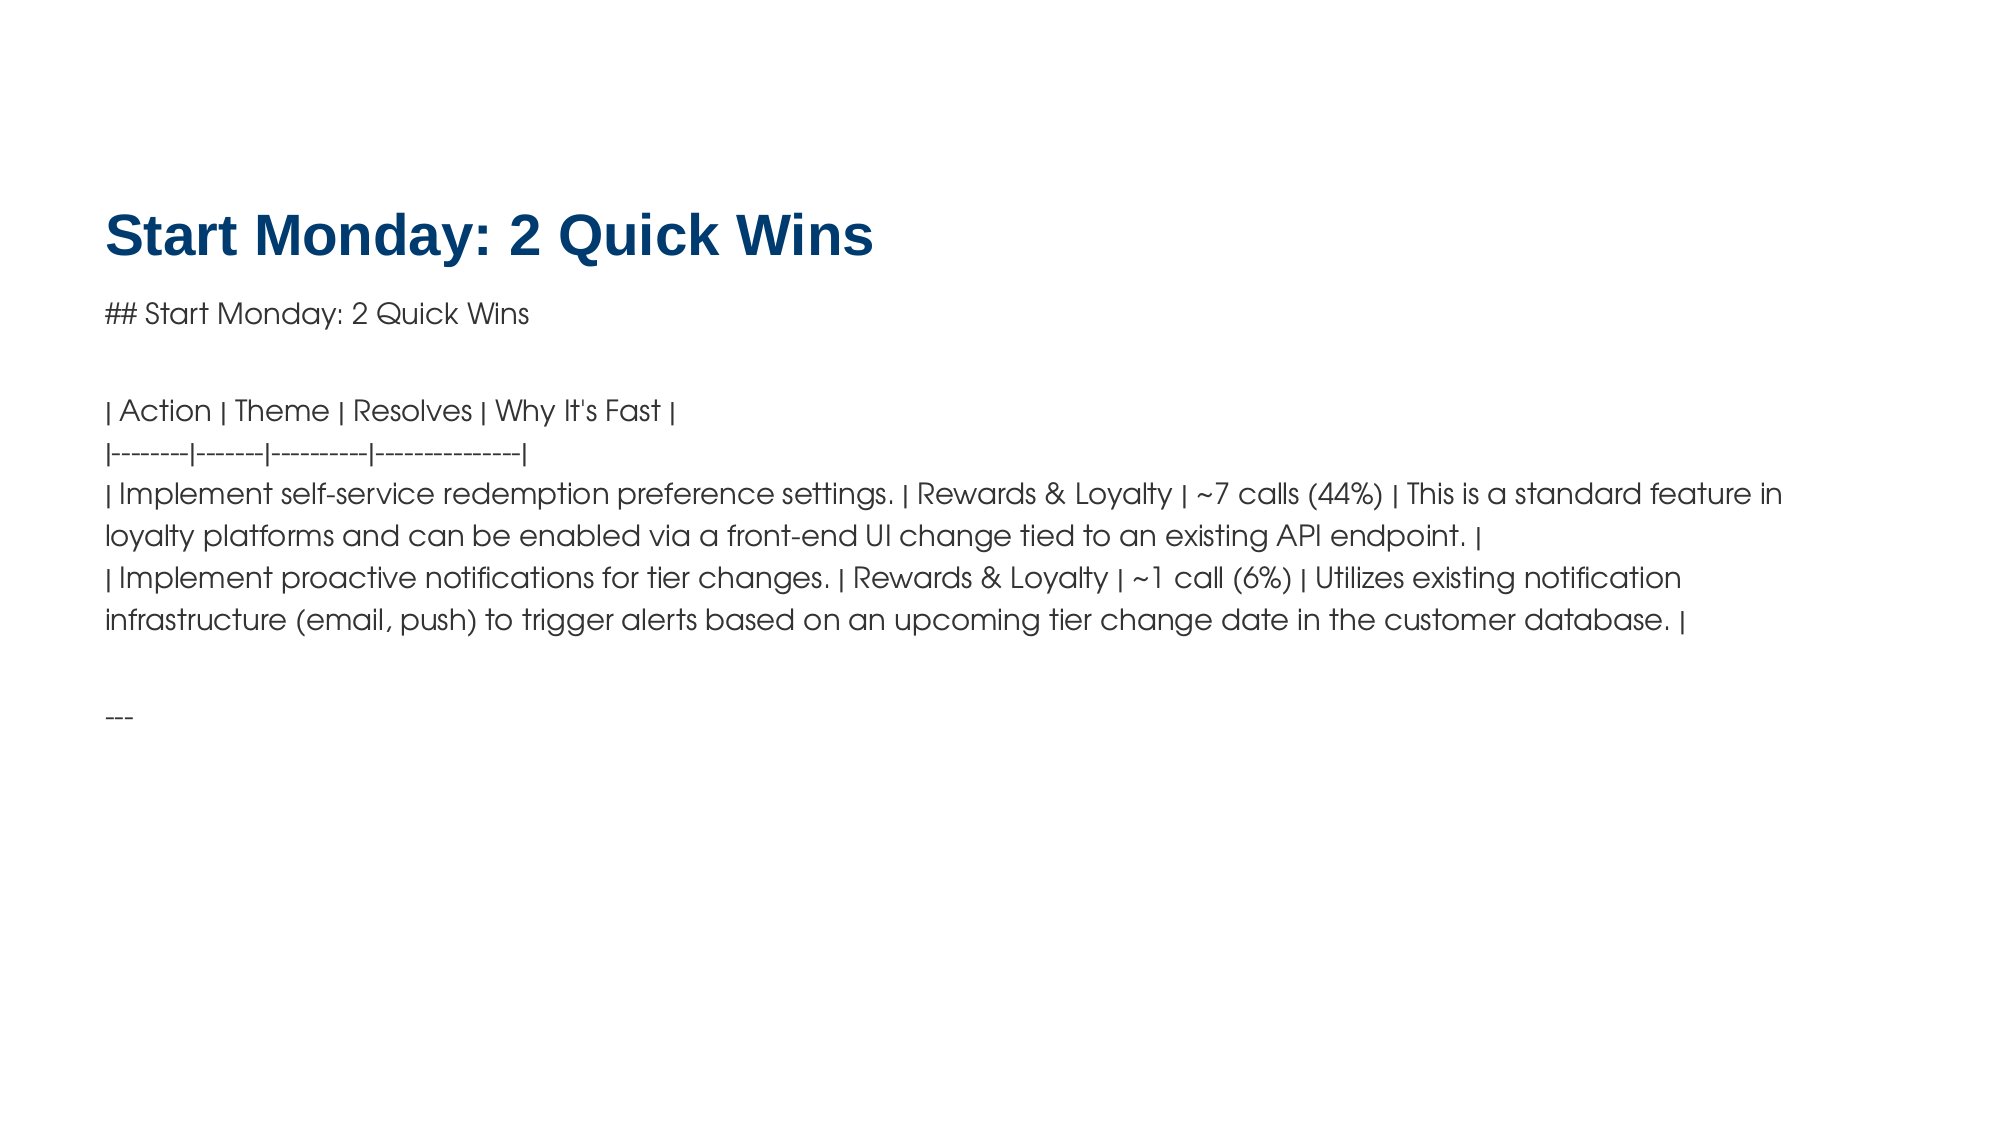

# Start Monday: 2 Quick Wins
## Start Monday: 2 Quick Wins | Action | Theme | Resolves | Why It's Fast | |--------|-------|----------|---------------| | Implement self-service redemption preference settings. | Rewards & Loyalty | ~7 calls (44%) | This is a standard feature in loyalty platforms and can be enabled via a front-end UI change tied to an existing API endpoint. | | Implement proactive notifications for tier changes. | Rewards & Loyalty | ~1 call (6%) | Utilizes existing notification infrastructure (email, push) to trigger alerts based on an upcoming tier change date in the customer database. | ---